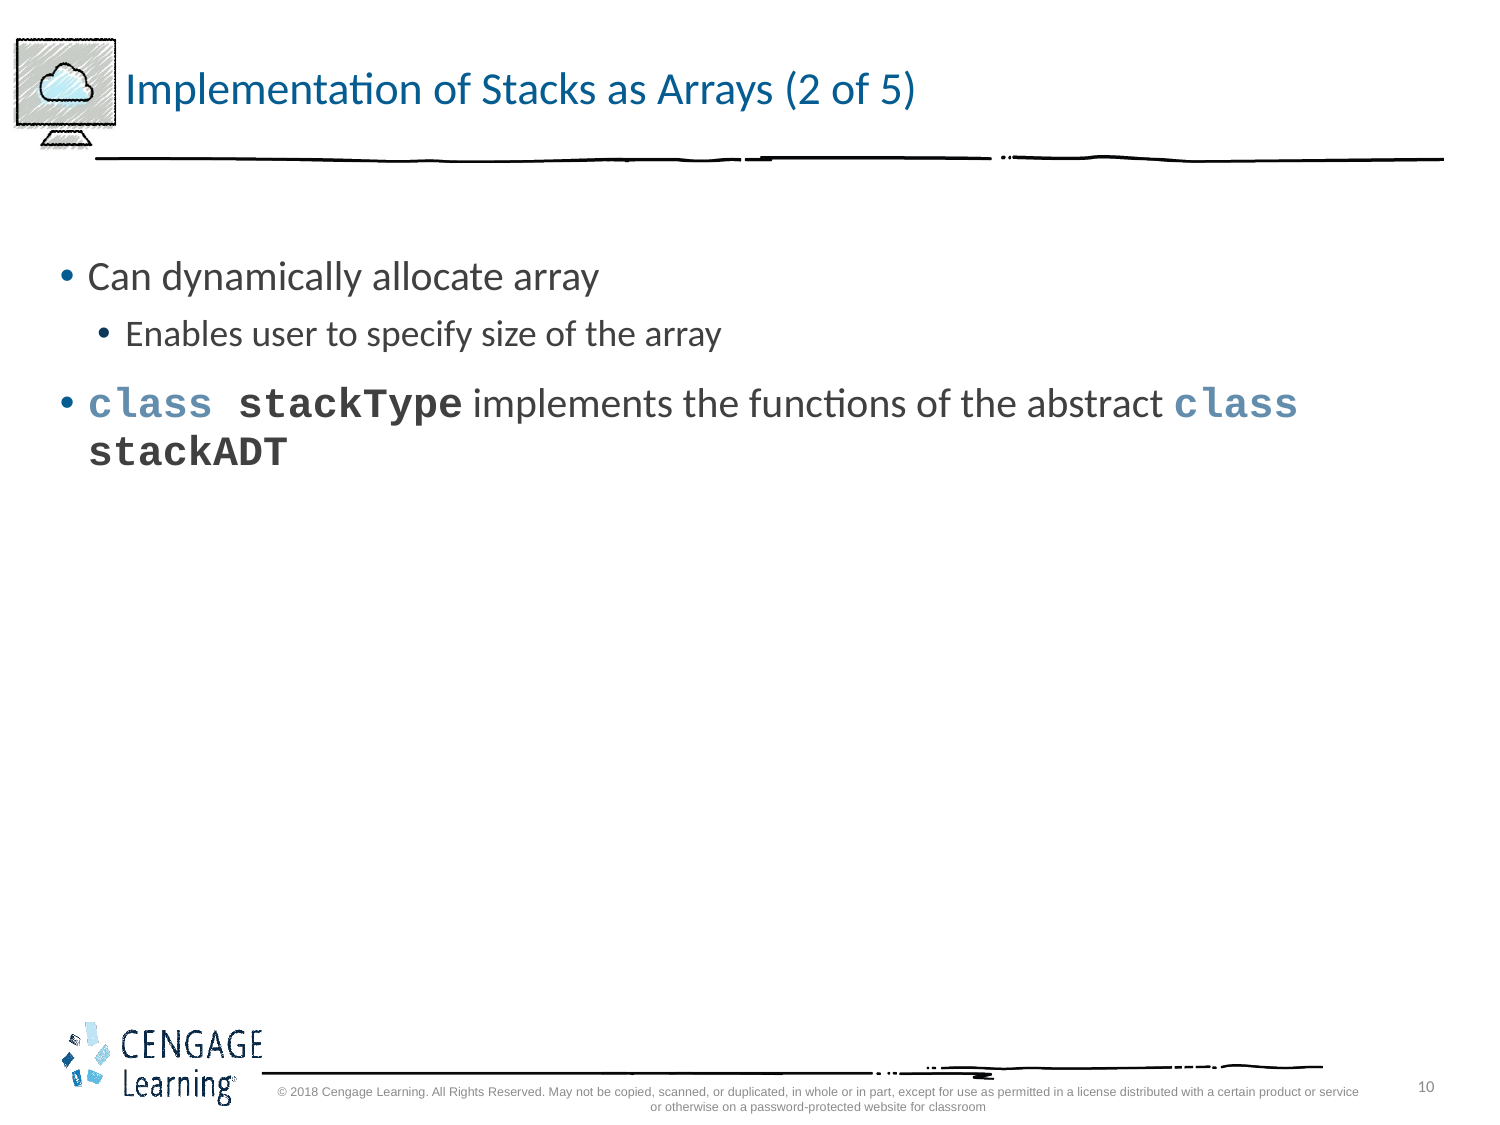

# Implementation of Stacks as Arrays (2 of 5)
Can dynamically allocate array
Enables user to specify size of the array
class stackType implements the functions of the abstract class stackADT

10
© 2018 Cengage Learning. All Rights Reserved. May not be copied, scanned, or duplicated, in whole or in part, except for use as permitted in a license distributed with a certain product or service or otherwise on a password-protected website for classroom